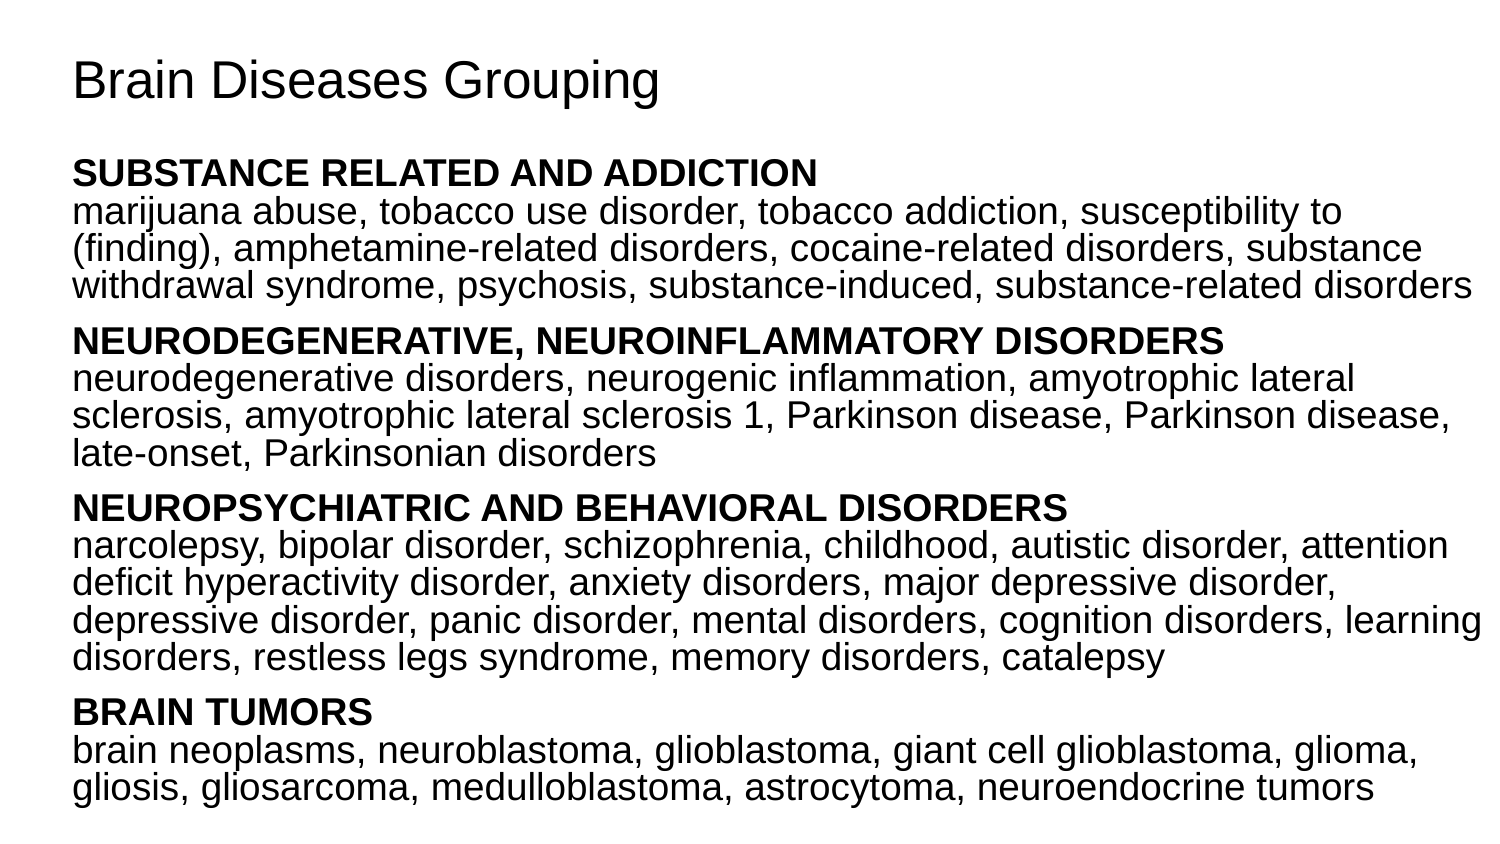

# Brain Diseases Grouping
SUBSTANCE RELATED AND ADDICTION
marijuana abuse, tobacco use disorder, tobacco addiction, susceptibility to (finding), amphetamine-related disorders, cocaine-related disorders, substance withdrawal syndrome, psychosis, substance-induced, substance-related disorders
NEURODEGENERATIVE, NEUROINFLAMMATORY DISORDERS
neurodegenerative disorders, neurogenic inflammation, amyotrophic lateral sclerosis, amyotrophic lateral sclerosis 1, Parkinson disease, Parkinson disease, late-onset, Parkinsonian disorders
NEUROPSYCHIATRIC AND BEHAVIORAL DISORDERS
narcolepsy, bipolar disorder, schizophrenia, childhood, autistic disorder, attention deficit hyperactivity disorder, anxiety disorders, major depressive disorder, depressive disorder, panic disorder, mental disorders, cognition disorders, learning disorders, restless legs syndrome, memory disorders, catalepsy
BRAIN TUMORS
brain neoplasms, neuroblastoma, glioblastoma, giant cell glioblastoma, glioma, gliosis, gliosarcoma, medulloblastoma, astrocytoma, neuroendocrine tumors